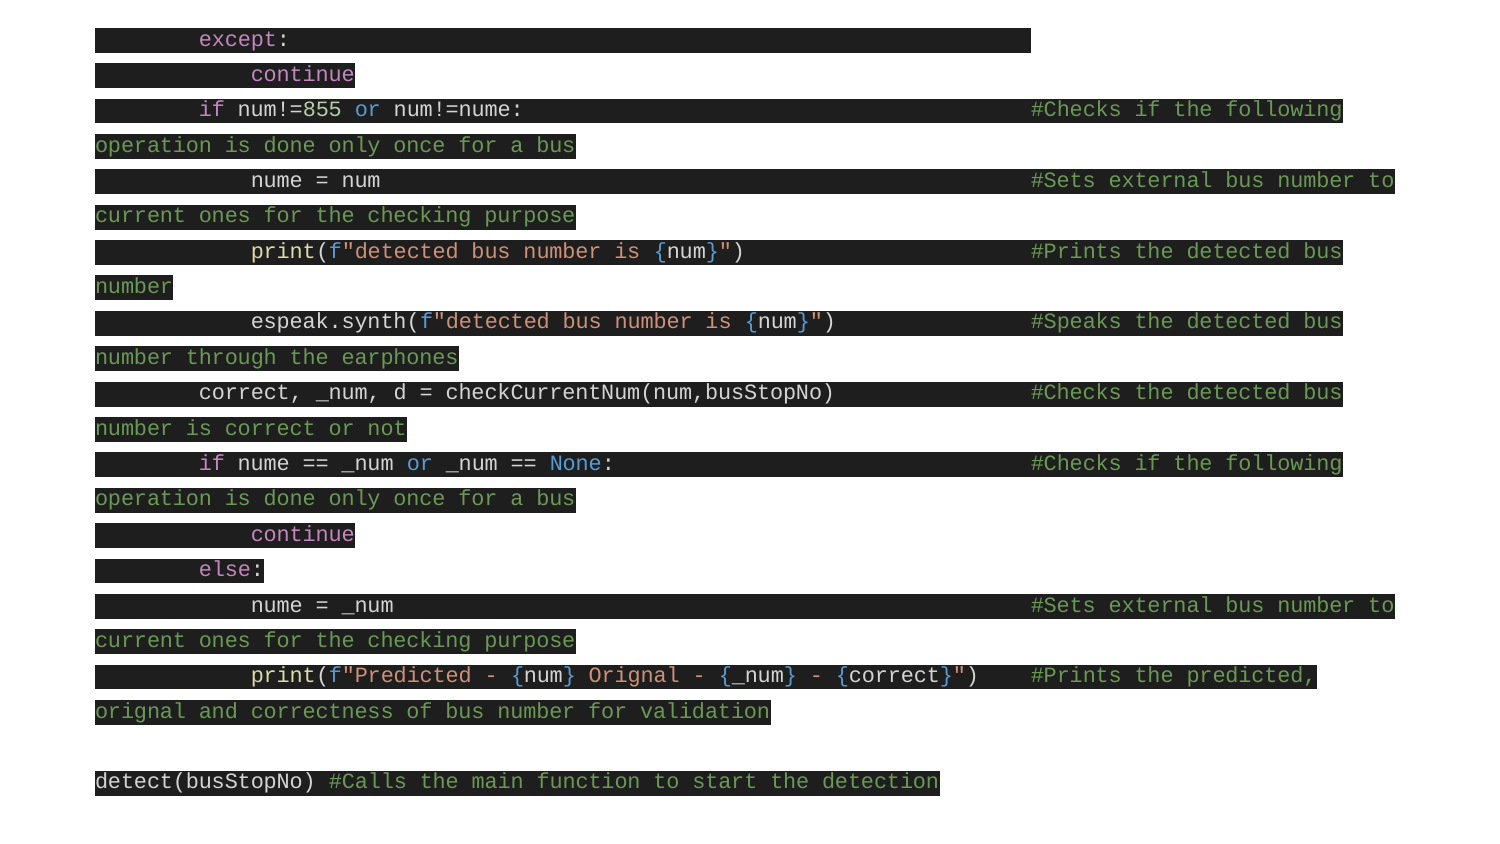

except:
            continue
        if num!=855 or num!=nume:                                       #Checks if the following operation is done only once for a bus
            nume = num                                                  #Sets external bus number to current ones for the checking purpose
            print(f"detected bus number is {num}")                      #Prints the detected bus number
            espeak.synth(f"detected bus number is {num}")               #Speaks the detected bus number through the earphones
        correct, _num, d = checkCurrentNum(num,busStopNo)               #Checks the detected bus number is correct or not
        if nume == _num or _num == None:                                #Checks if the following operation is done only once for a bus
            continue
        else:
            nume = _num                                                 #Sets external bus number to current ones for the checking purpose
            print(f"Predicted - {num} Orignal - {_num} - {correct}")    #Prints the predicted, orignal and correctness of bus number for validation

detect(busStopNo) #Calls the main function to start the detection